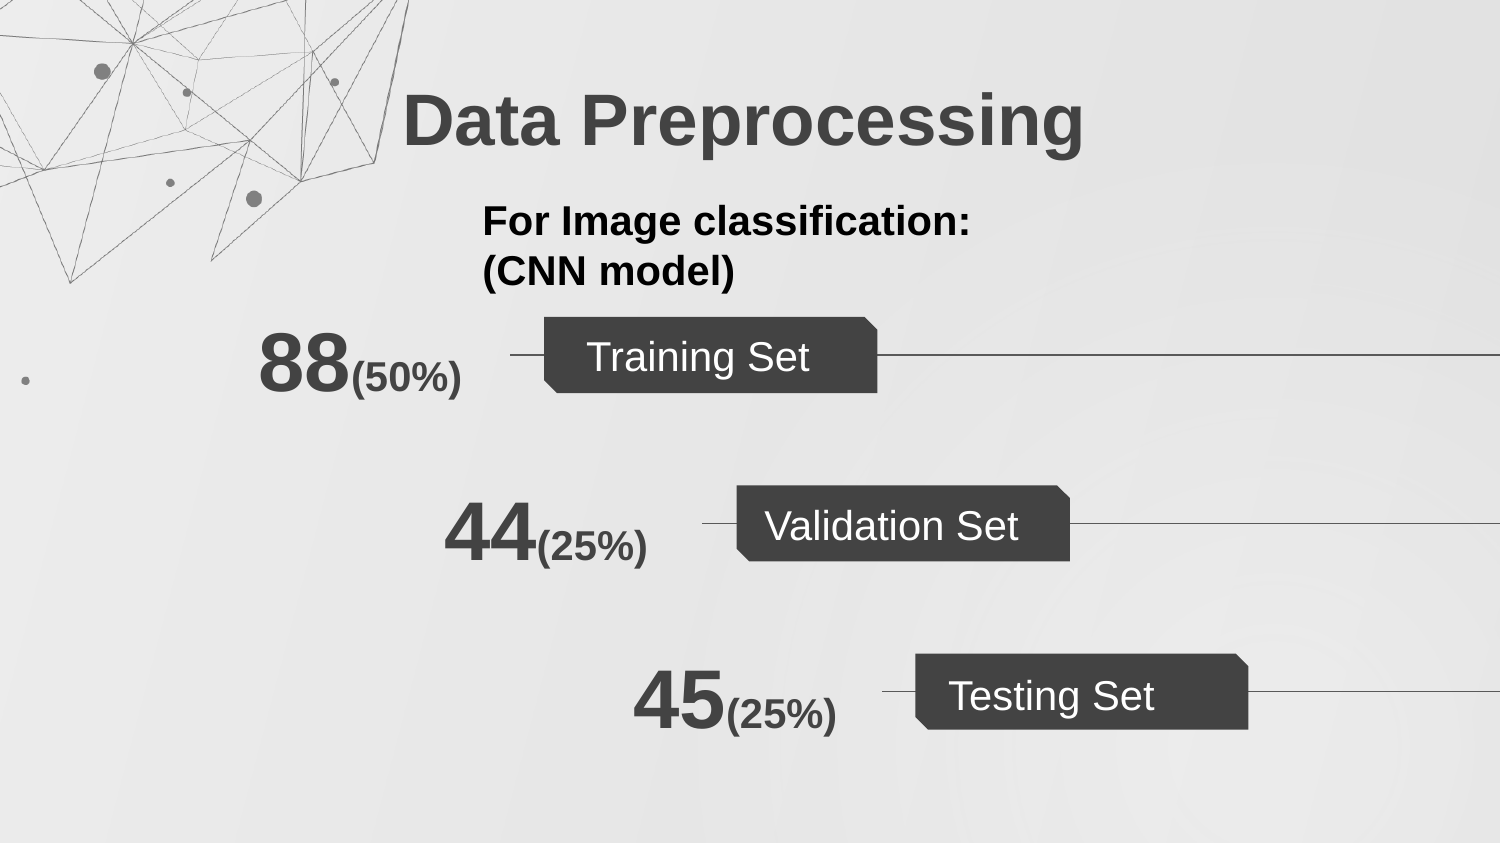

Data Preprocessing
For Image classification:
(CNN model)
88(50%)

Training Set
44(25%)
Validation Set

45(25%)
Testing Set